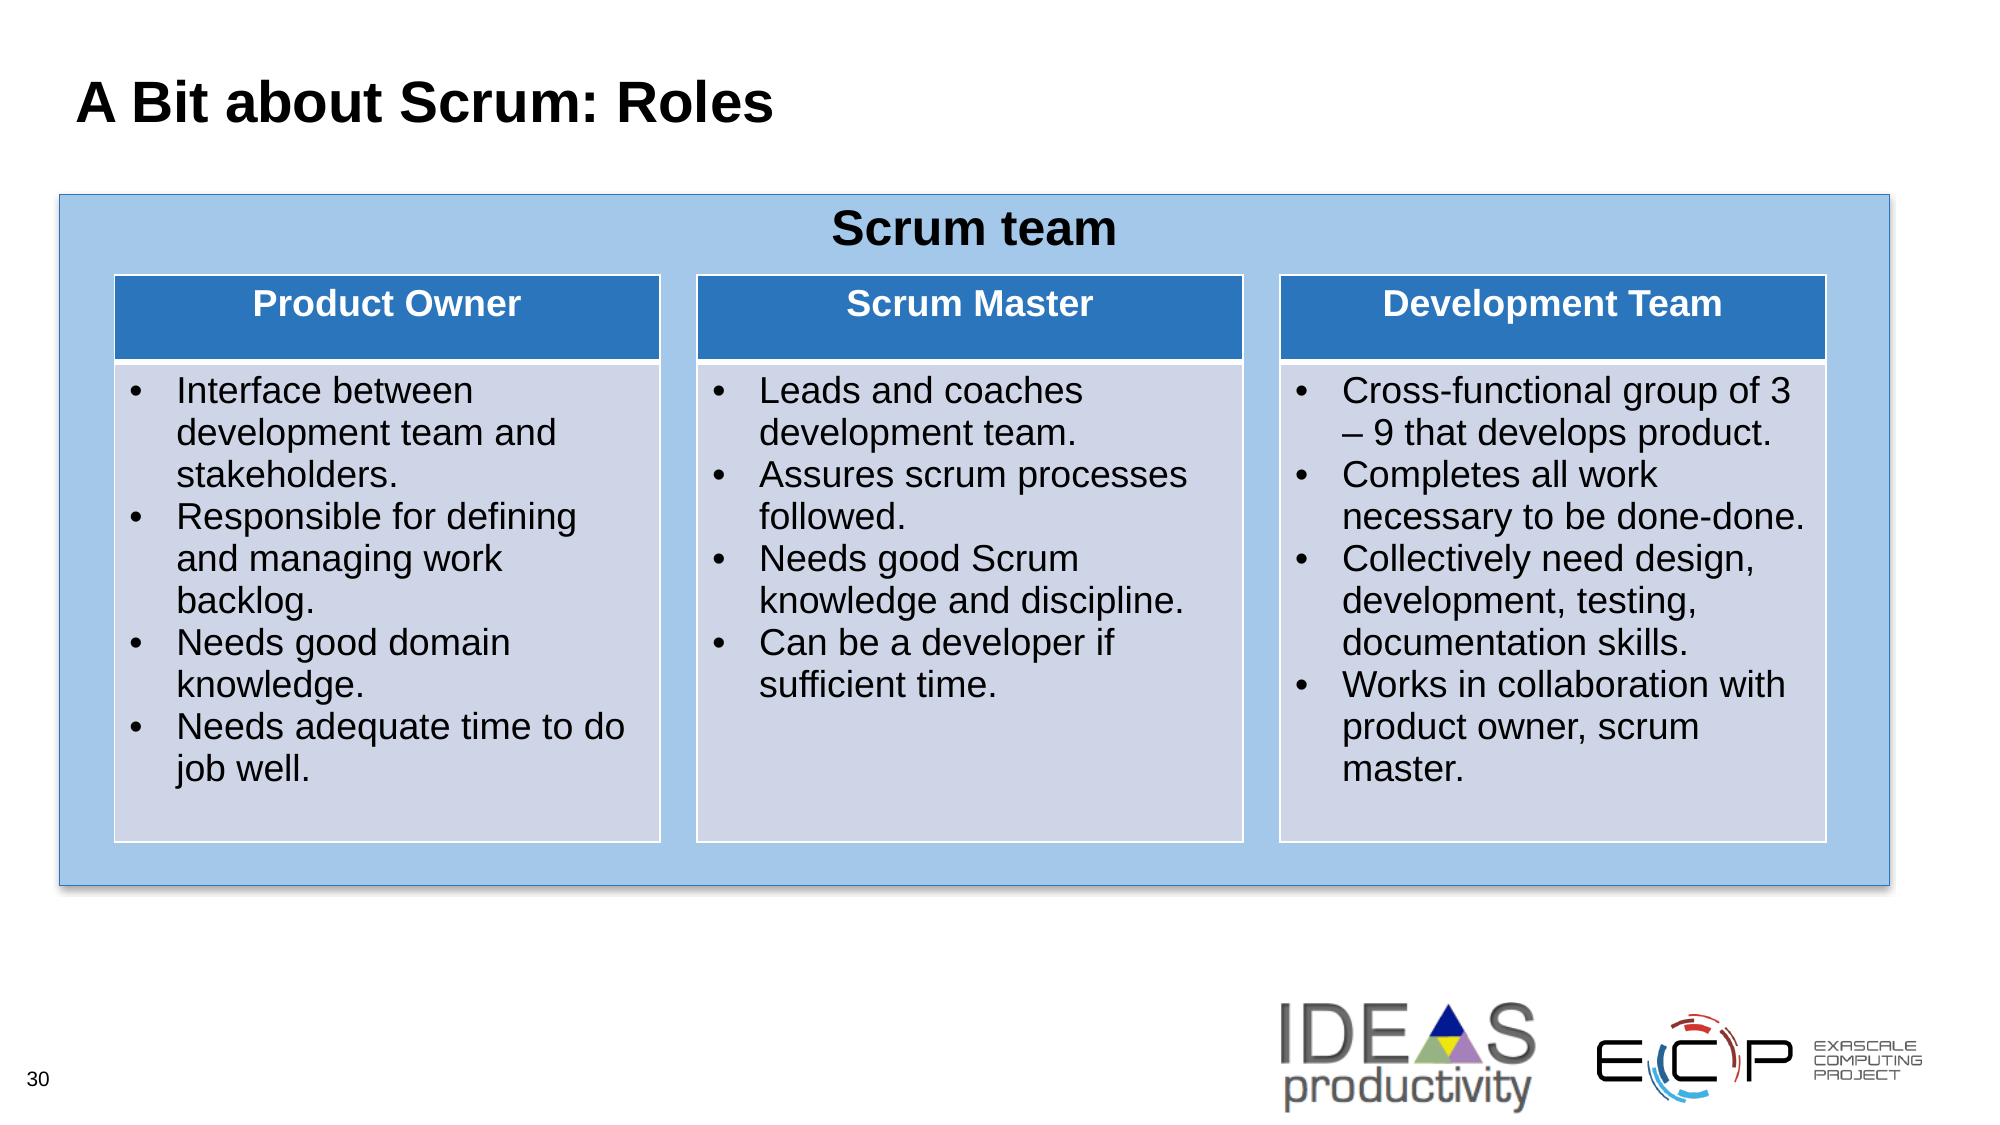

# A Bit about Scrum: Roles
Scrum team
| Development Team |
| --- |
| Cross-functional group of 3 – 9 that develops product. Completes all work necessary to be done-done. Collectively need design, development, testing, documentation skills. Works in collaboration with product owner, scrum master. |
| Scrum Master |
| --- |
| Leads and coaches development team. Assures scrum processes followed. Needs good Scrum knowledge and discipline. Can be a developer if sufficient time. |
| Product Owner |
| --- |
| Interface between development team and stakeholders. Responsible for defining and managing work backlog. Needs good domain knowledge. Needs adequate time to do job well. |